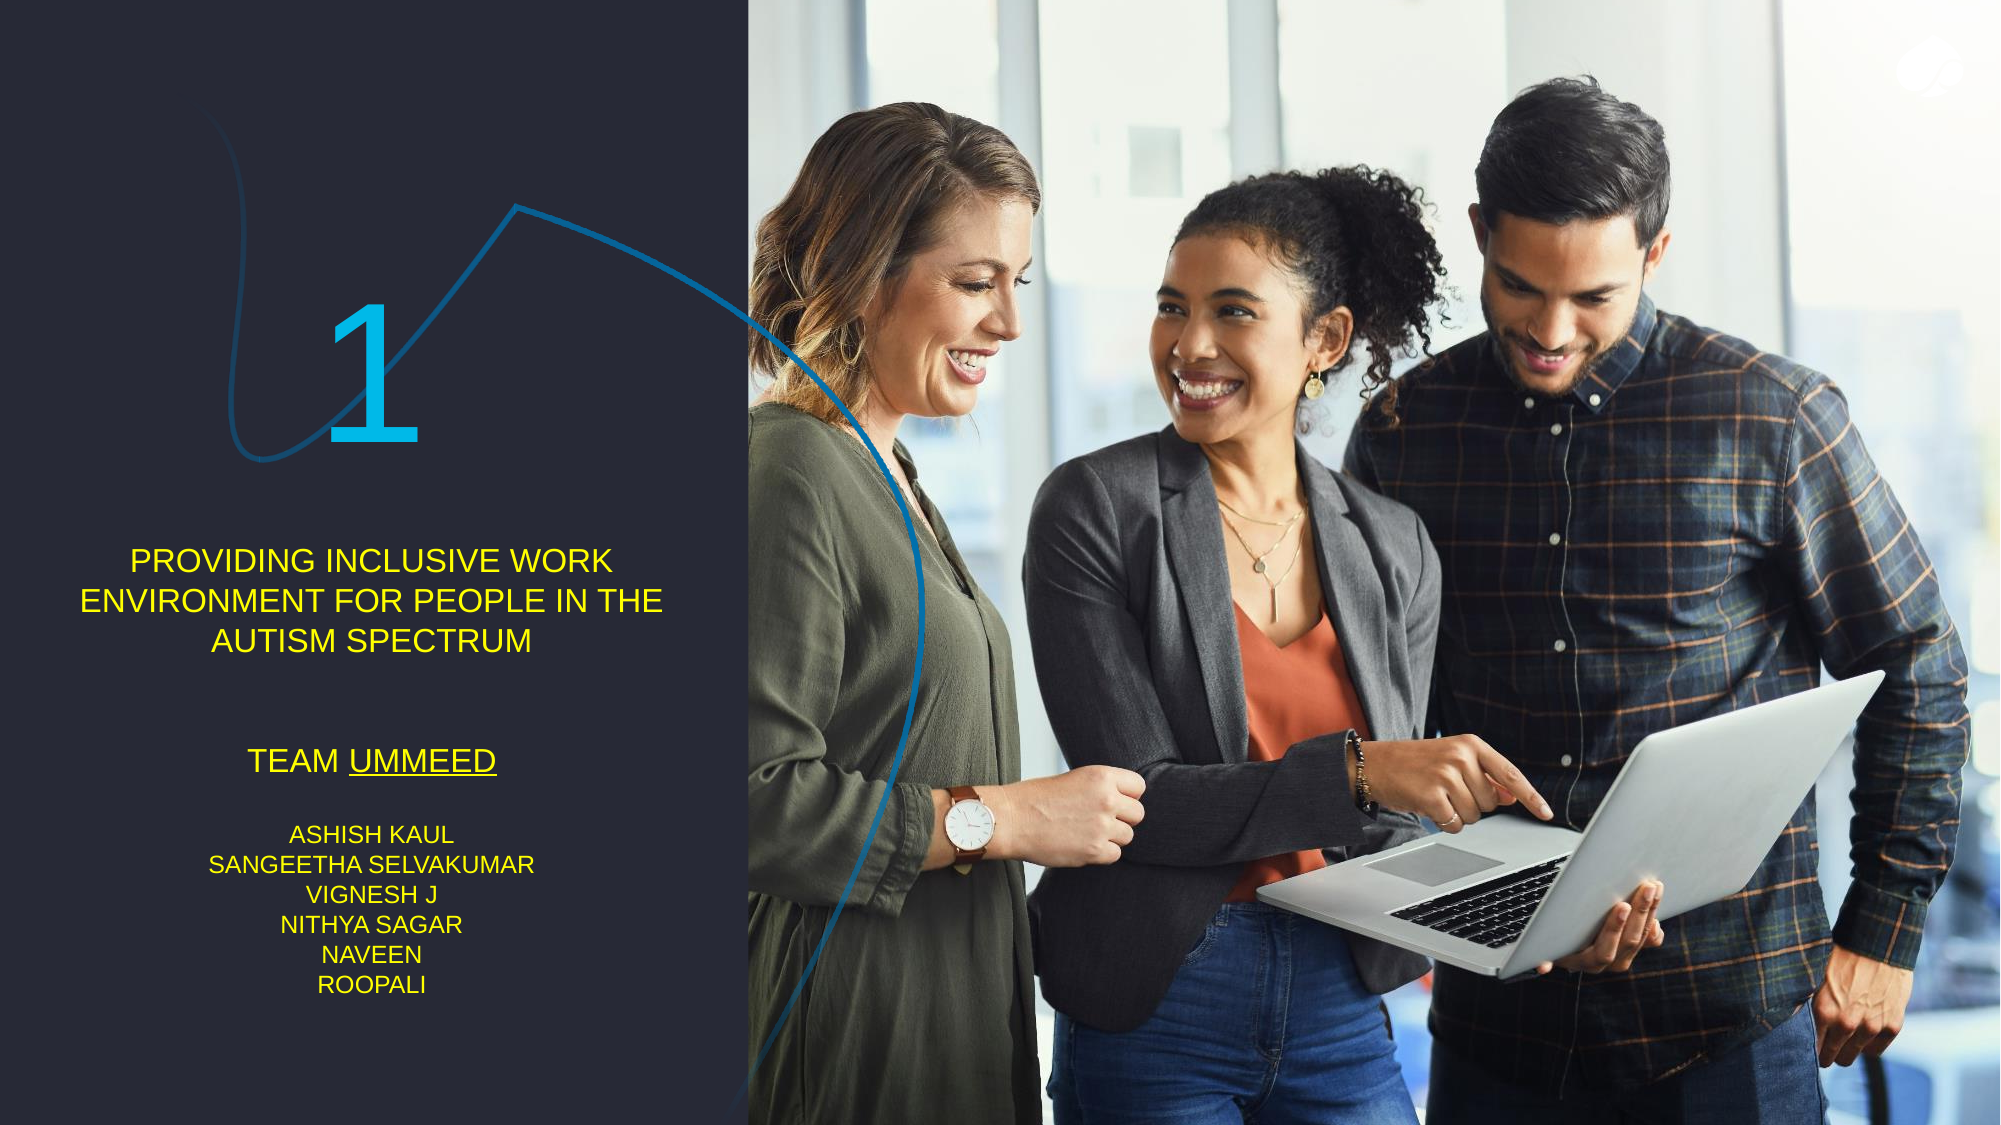

1
# Providing Inclusive work environment for people in the autism spectrum Team Ummeed Ashish Kaul Sangeetha SelvakumaR Vignesh J Nithya Sagar Naveen roopali